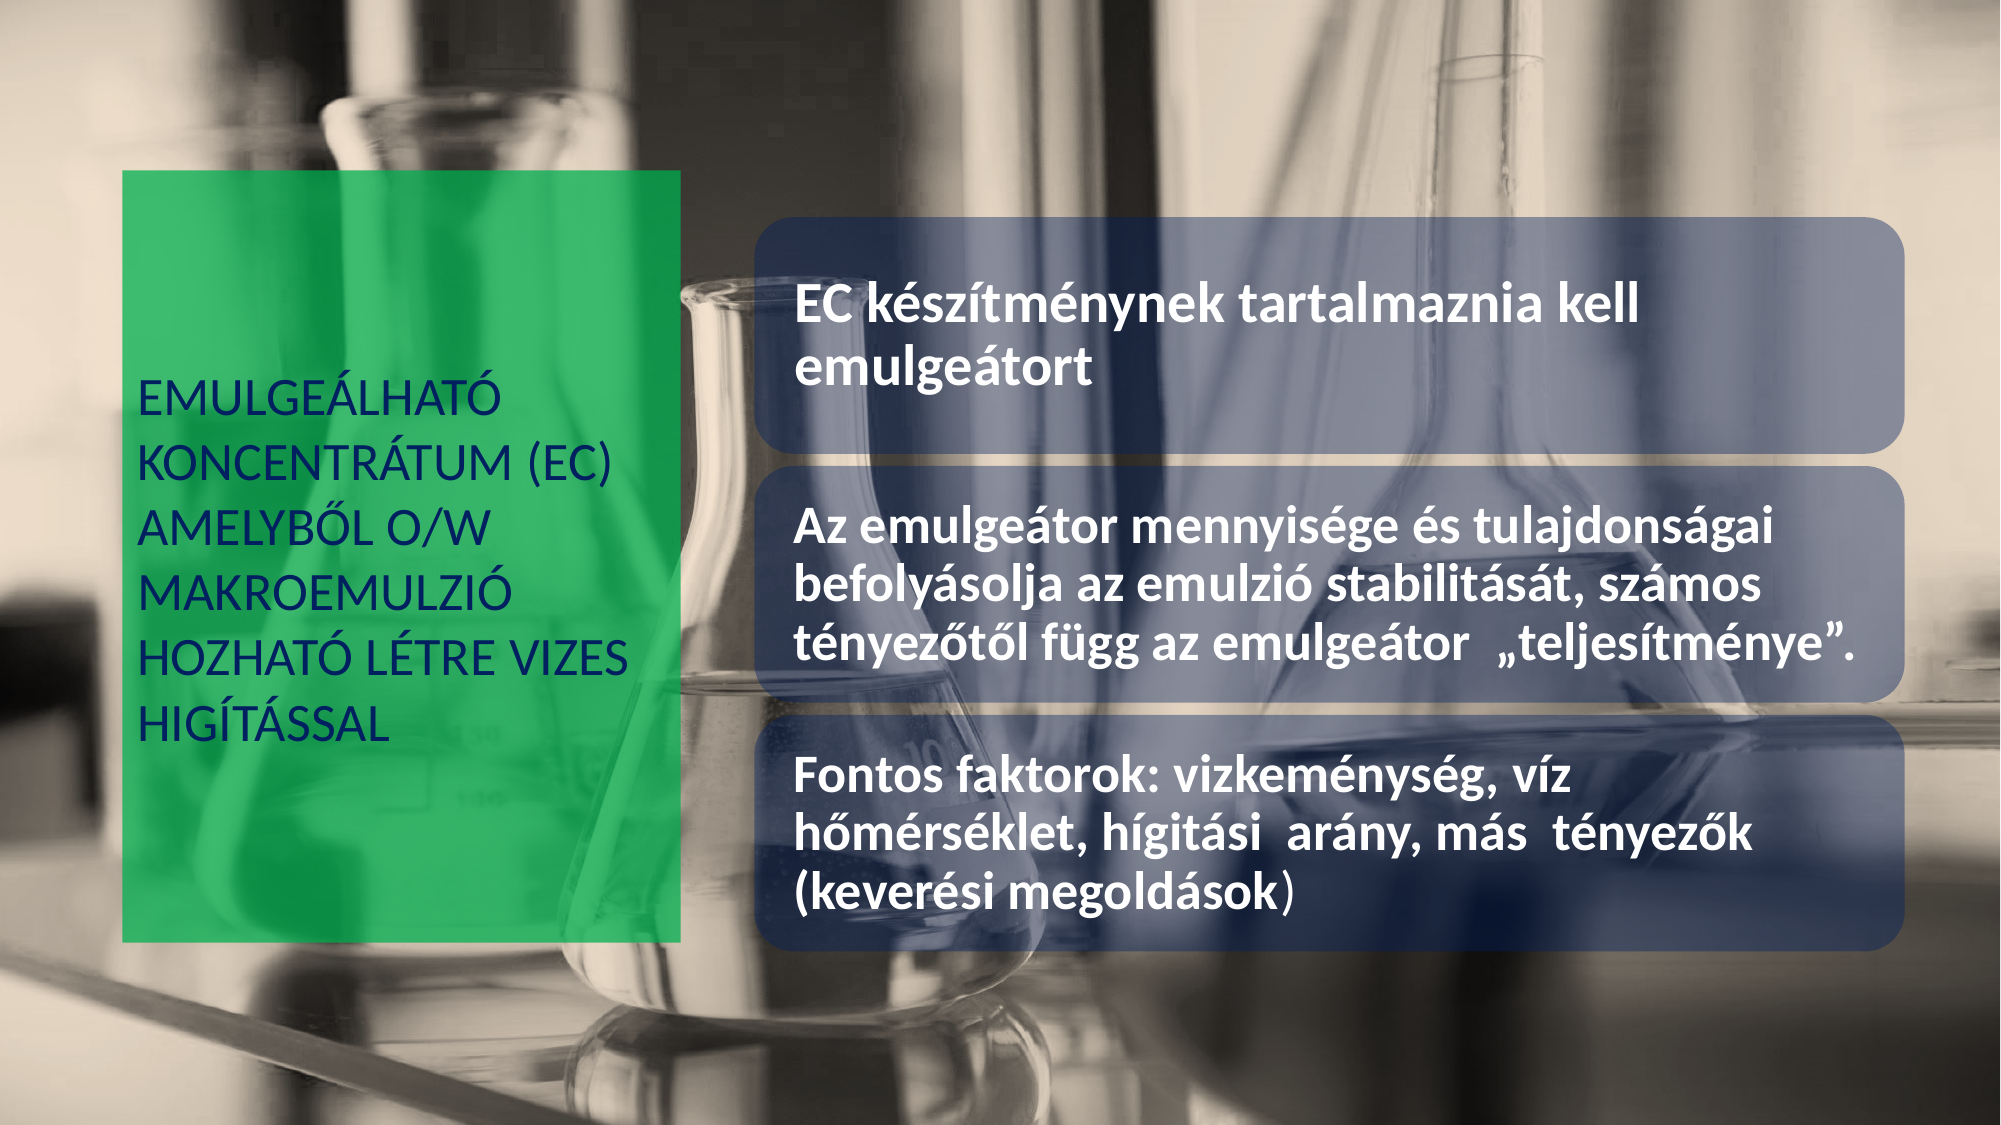

Emulgeálható koncentrátum (ec) amelyből o/w makroemulzió hozható létre vizes higítással
EC készítménynek tartalmaznia kell emulgeátort
Az emulgeátor mennyisége és tulajdonságai befolyásolja az emulzió stabilitását, számos tényezőtől függ az emulgeátor  „teljesítménye”.
Fontos faktorok: vizkeménység, víz hőmérséklet, hígitási  arány, más  tényezők (keverési megoldások)